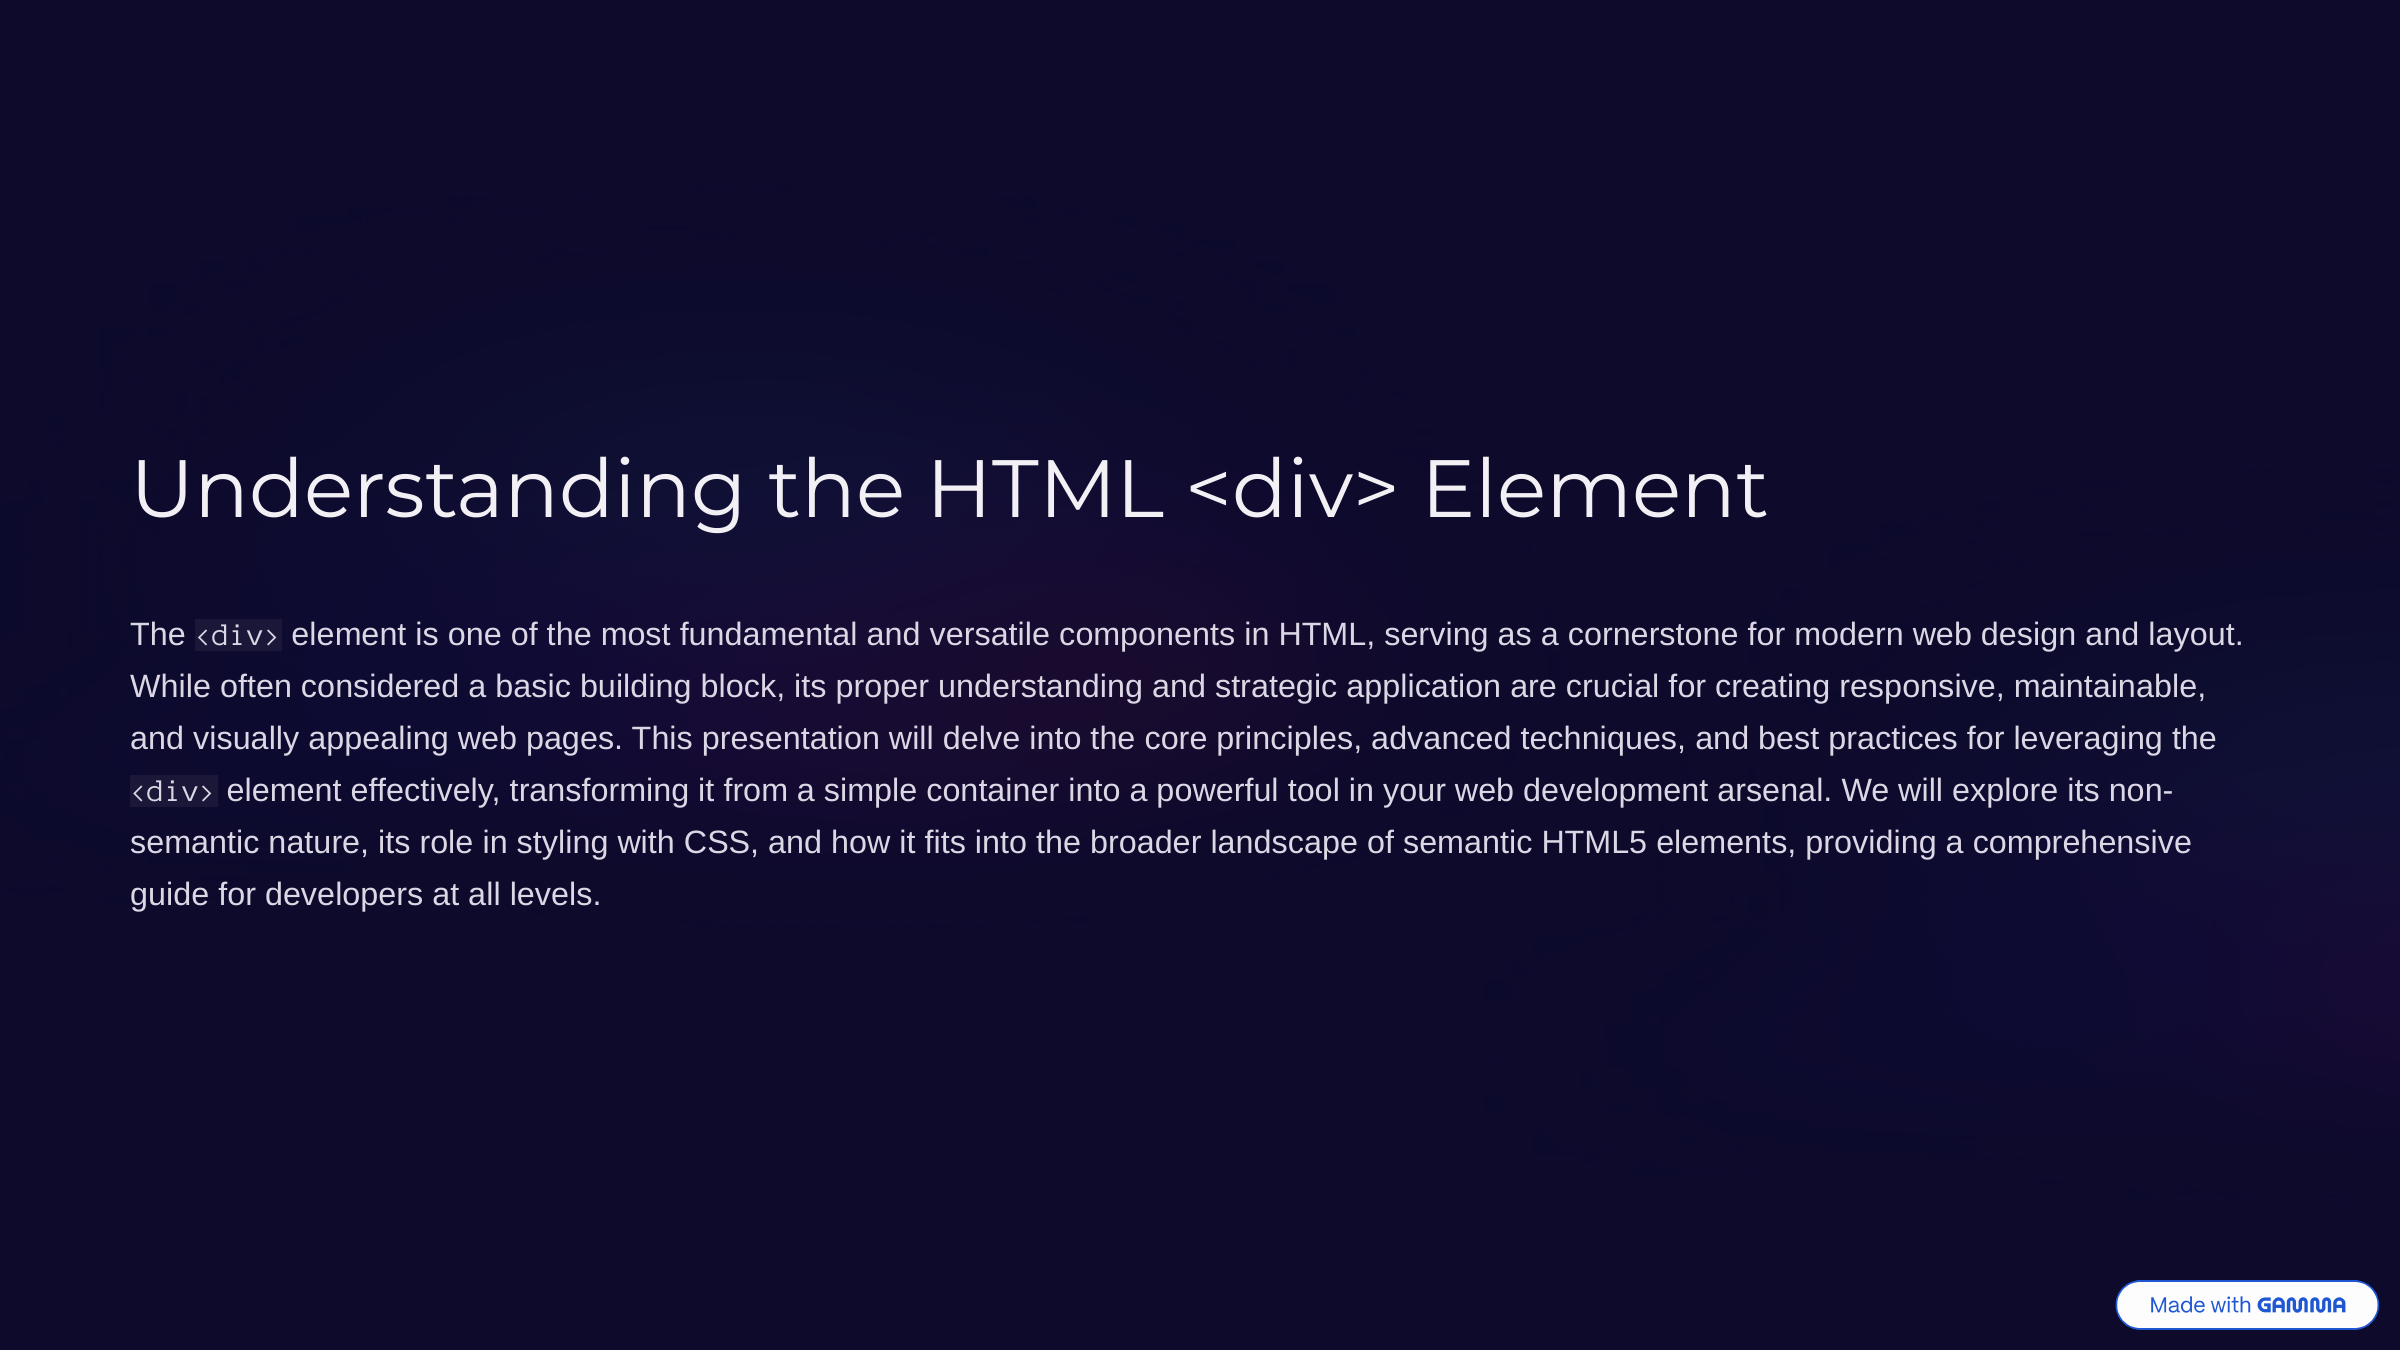

Understanding the HTML <div> Element
The <div> element is one of the most fundamental and versatile components in HTML, serving as a cornerstone for modern web design and layout. While often considered a basic building block, its proper understanding and strategic application are crucial for creating responsive, maintainable, and visually appealing web pages. This presentation will delve into the core principles, advanced techniques, and best practices for leveraging the <div> element effectively, transforming it from a simple container into a powerful tool in your web development arsenal. We will explore its non-semantic nature, its role in styling with CSS, and how it fits into the broader landscape of semantic HTML5 elements, providing a comprehensive guide for developers at all levels.